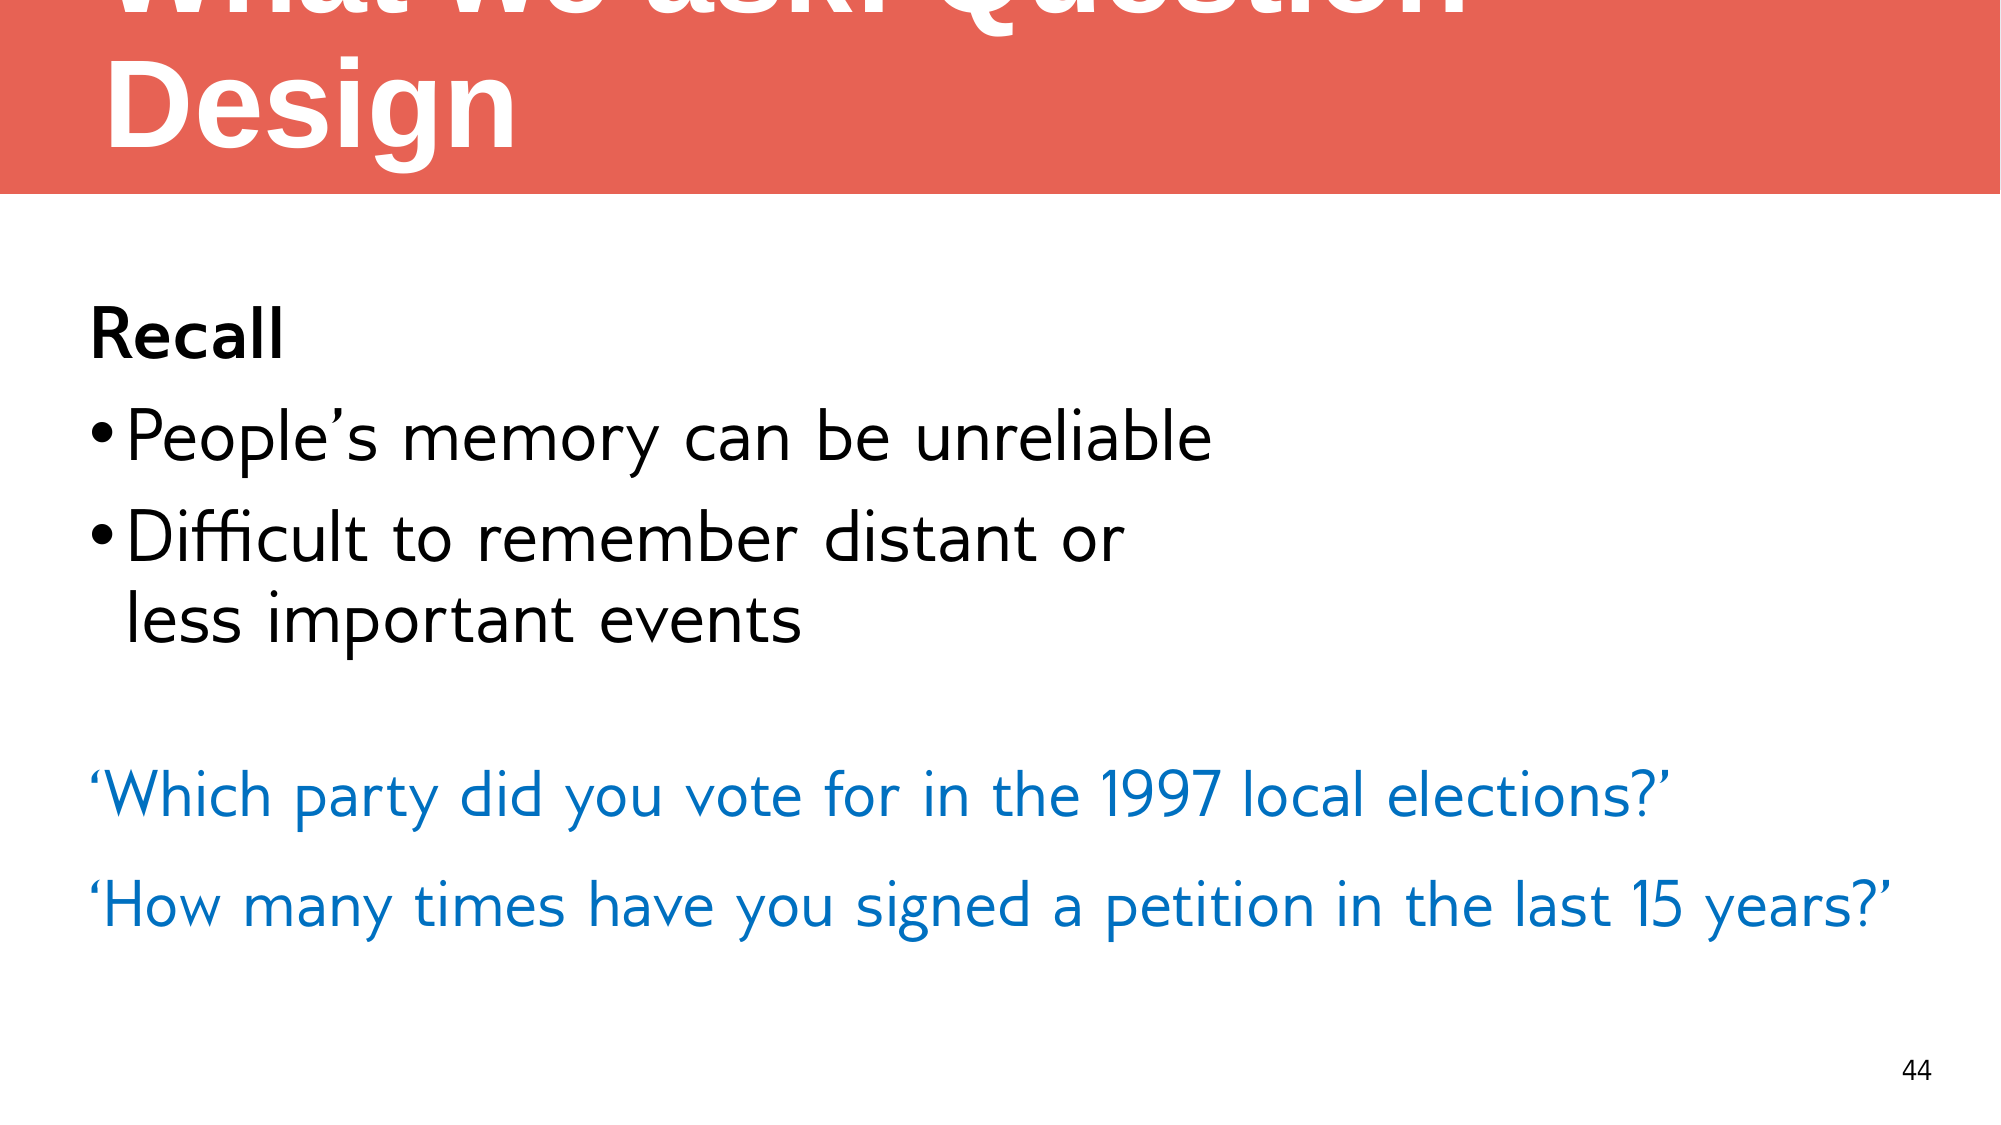

# What we ask: Question Design
Recall
People’s memory can be unreliable
Difficult to remember distant or less important events

‘Which party did you vote for in the 1997 local elections?’

‘How many times have you signed a petition in the last 15 years?’

44